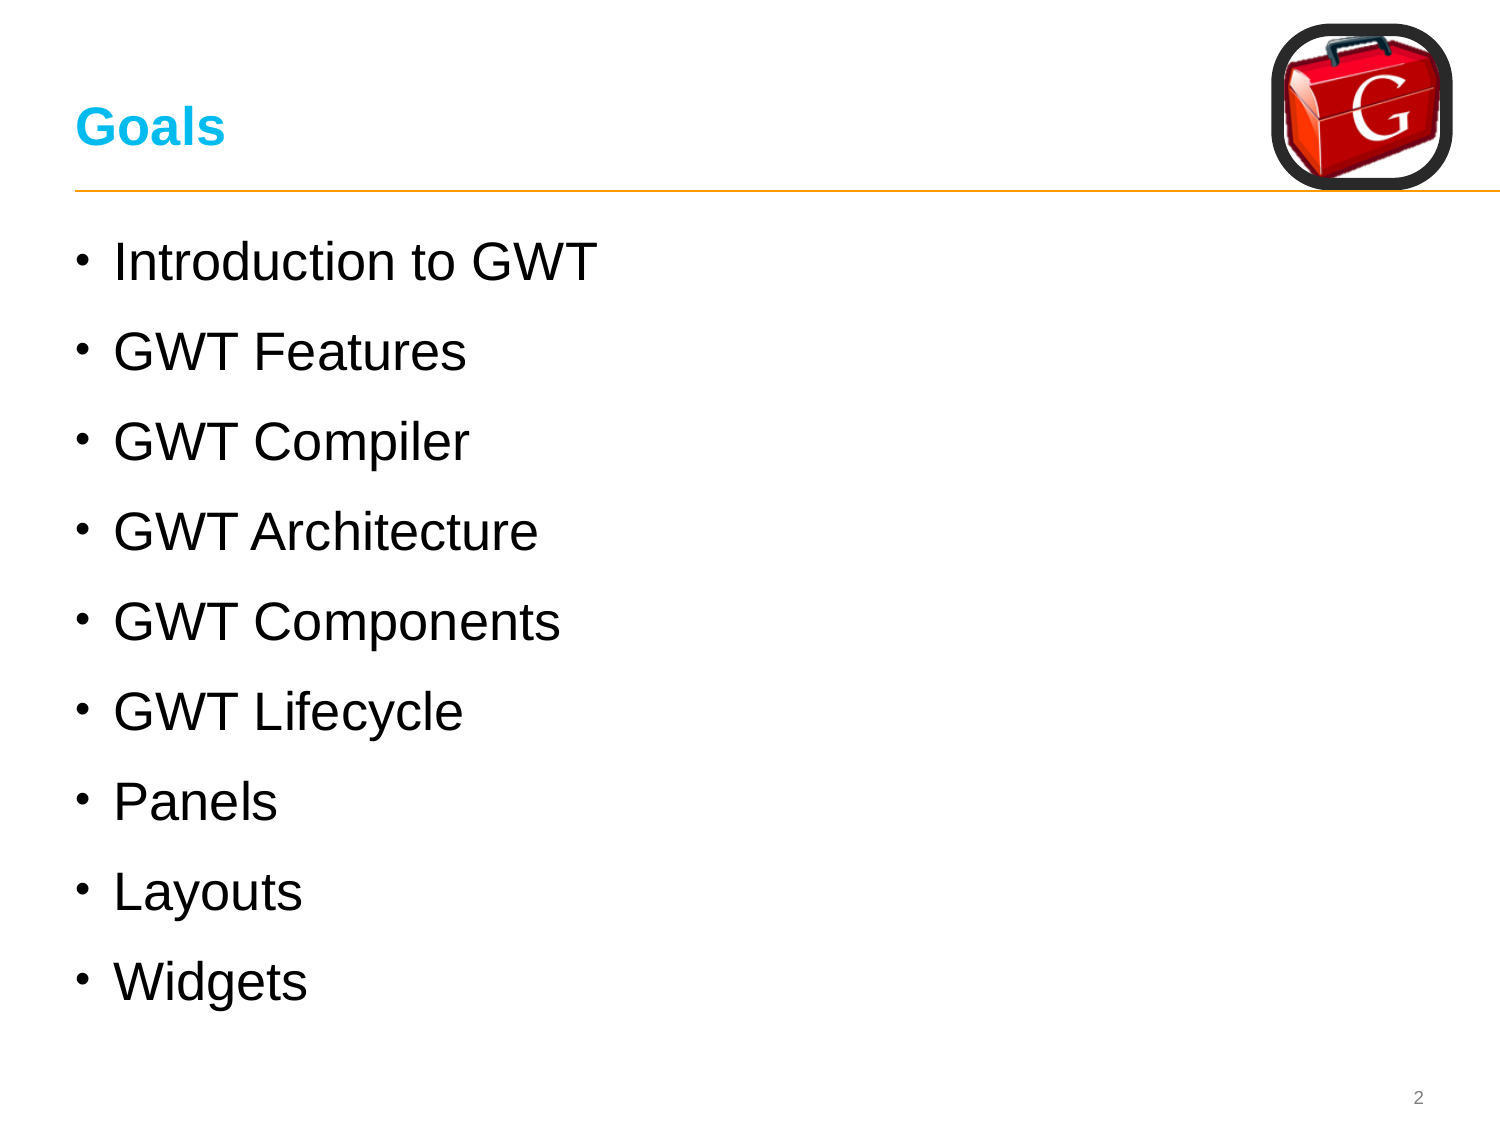

# Goals
Introduction to GWT
GWT Features
GWT Compiler
GWT Architecture
GWT Components
GWT Lifecycle
Panels
Layouts
Widgets